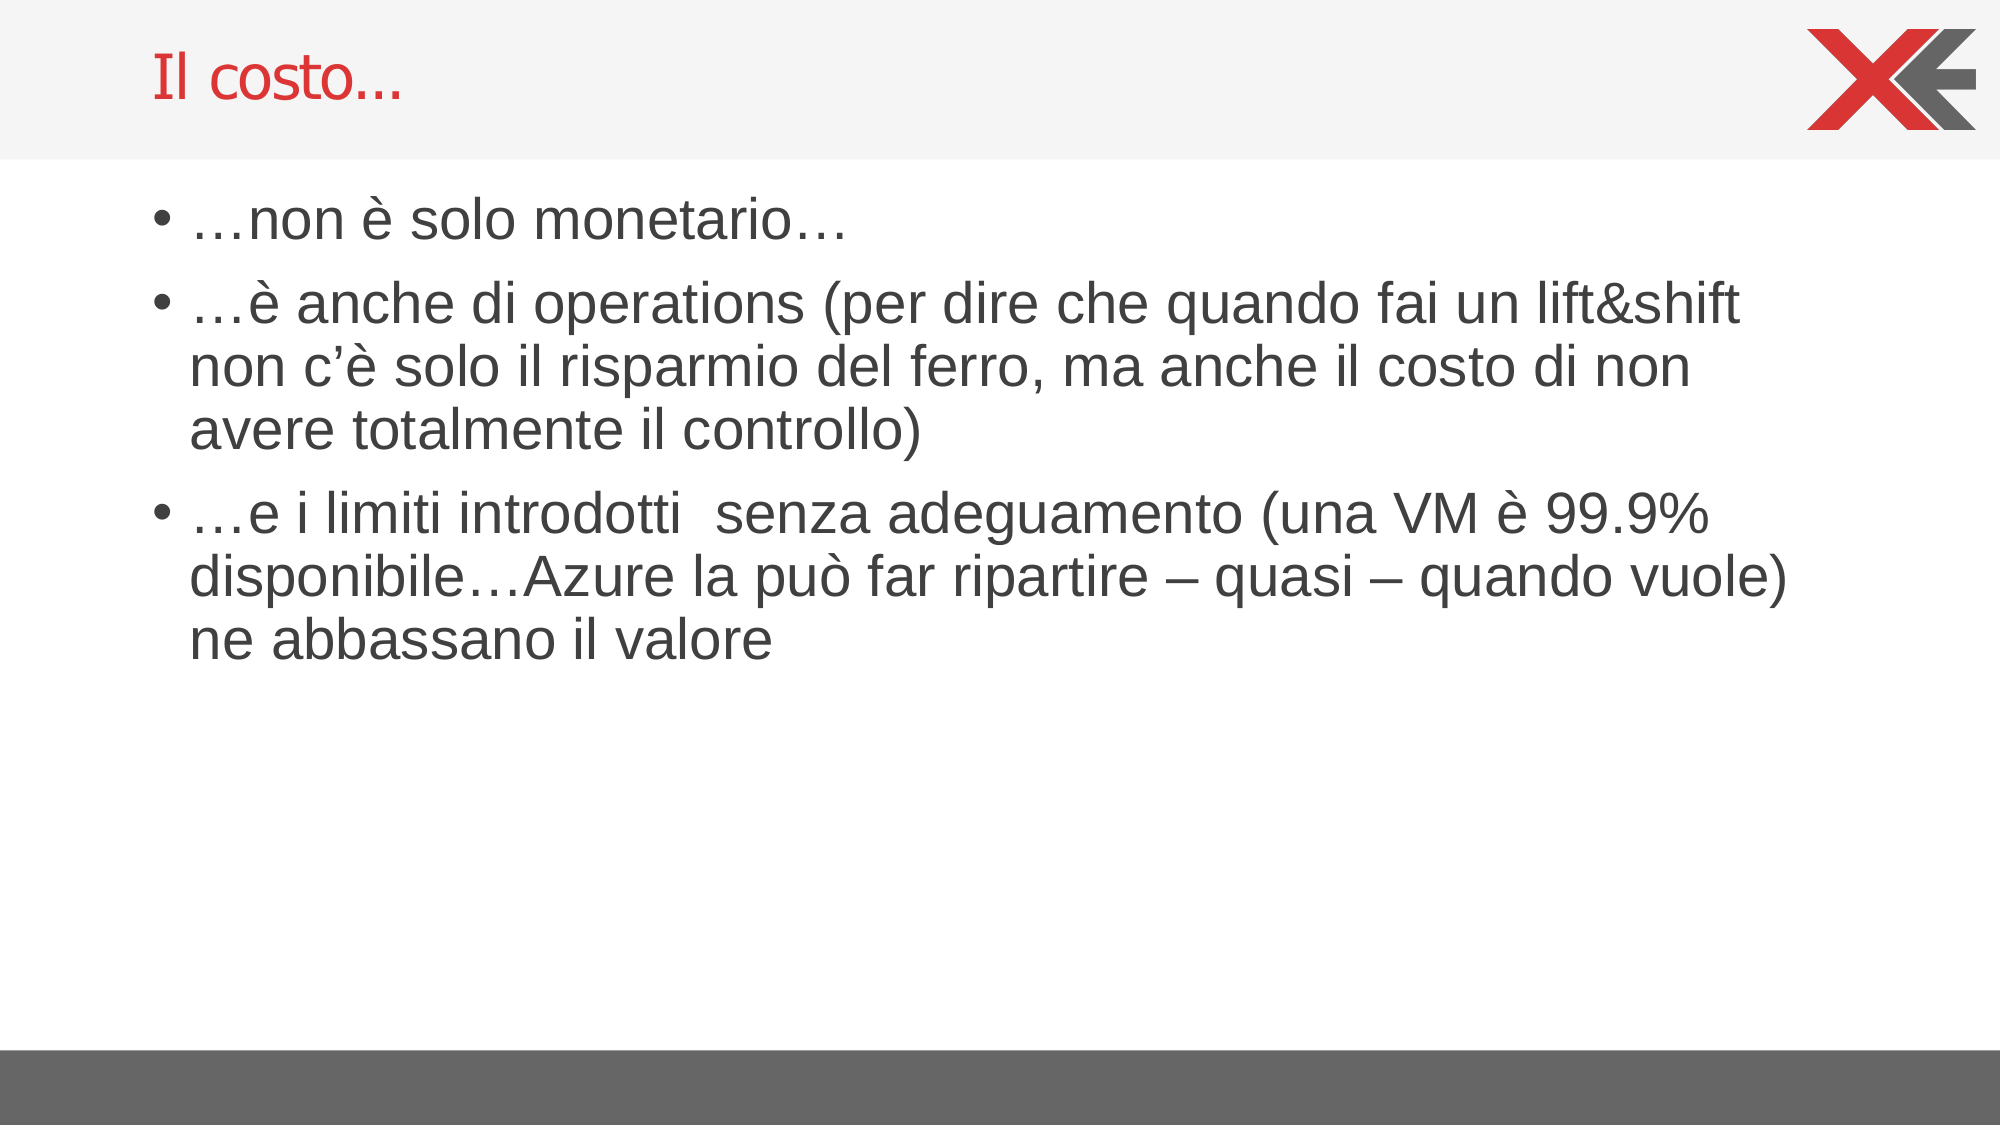

# Il costo…
…non è solo monetario…
…è anche di operations (per dire che quando fai un lift&shift non c’è solo il risparmio del ferro, ma anche il costo di non avere totalmente il controllo)
…e i limiti introdotti  senza adeguamento (una VM è 99.9% disponibile…Azure la può far ripartire – quasi – quando vuole) ne abbassano il valore